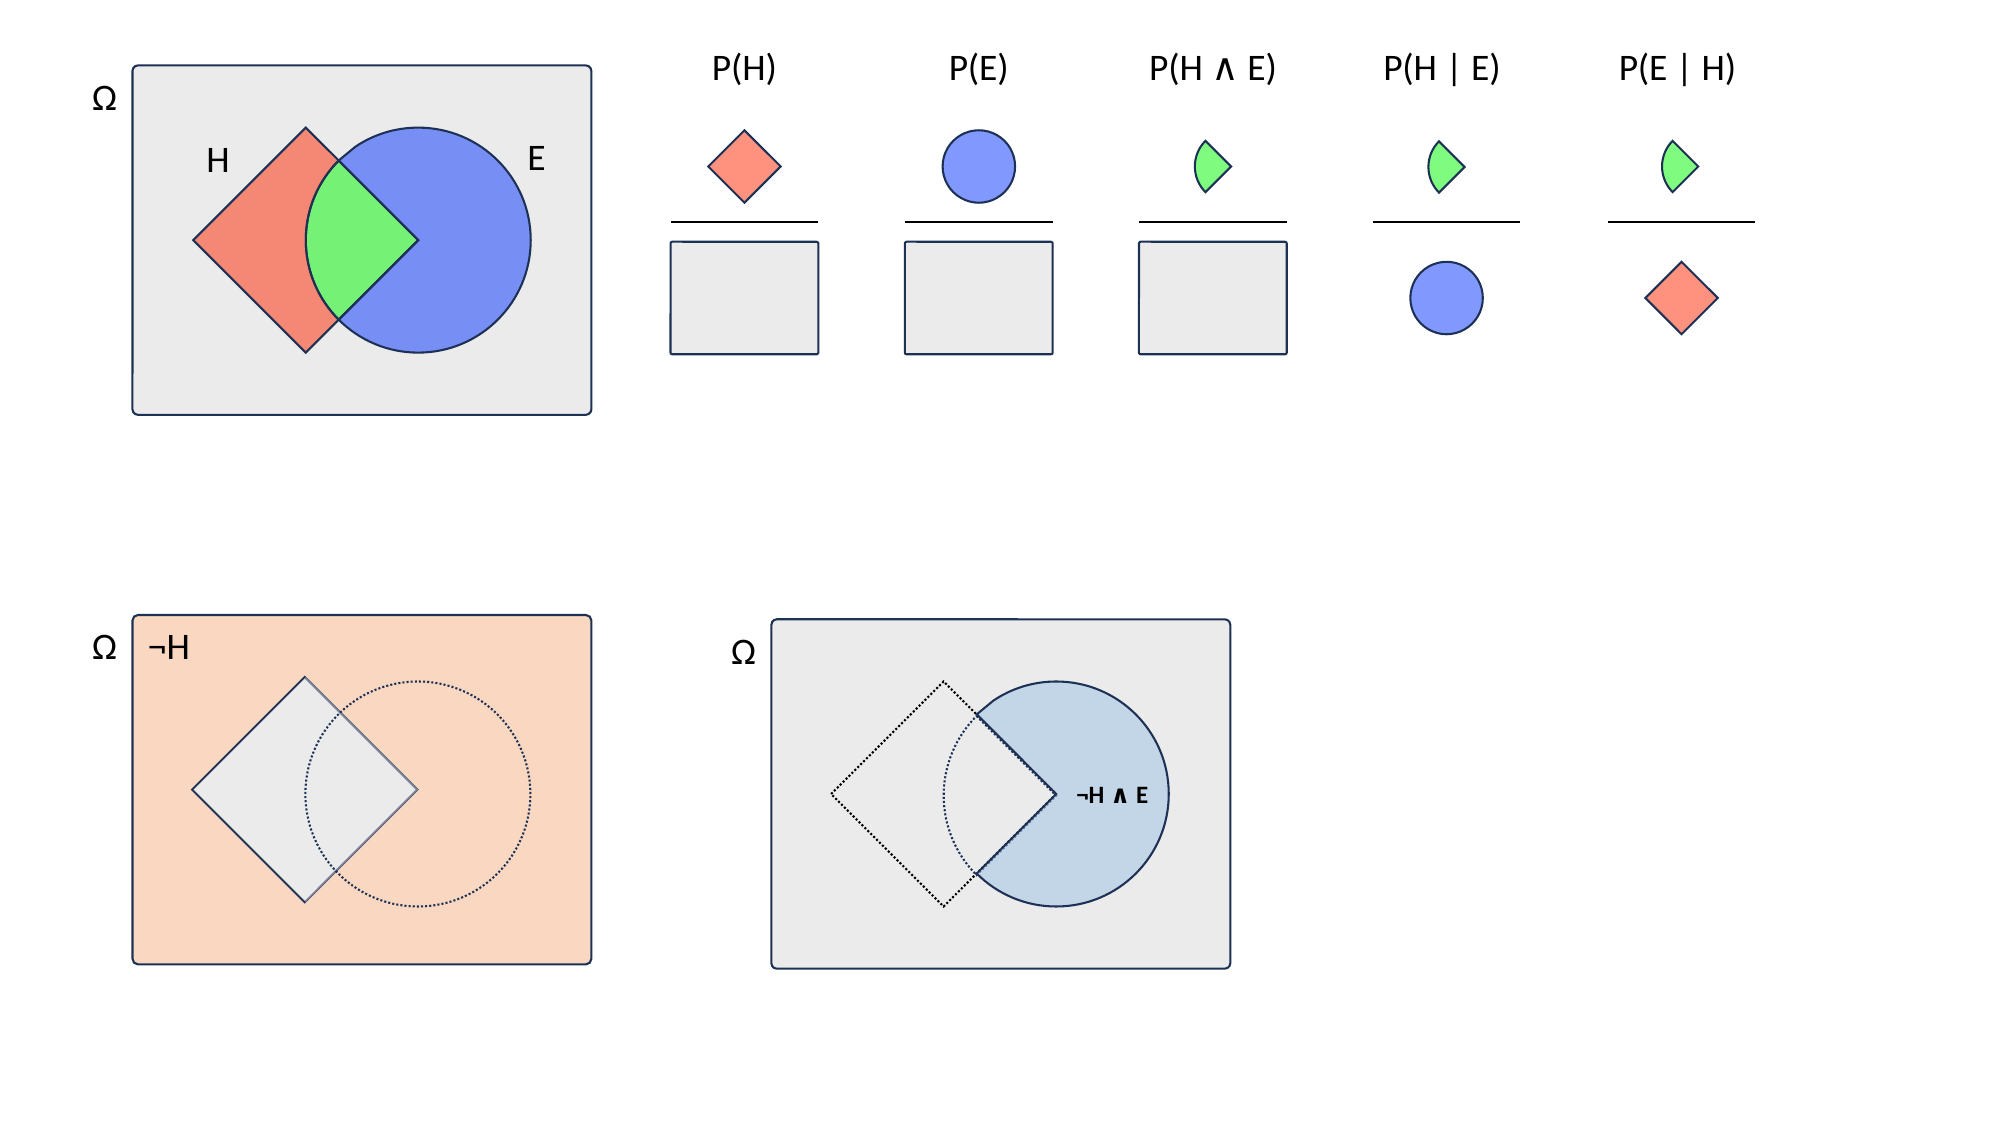

P(H)
P(E)
P(H ∧ E)
P(H | E)

P(E | H)

Ω

E
H

Ω
¬H

Ω

¬H ∧ E